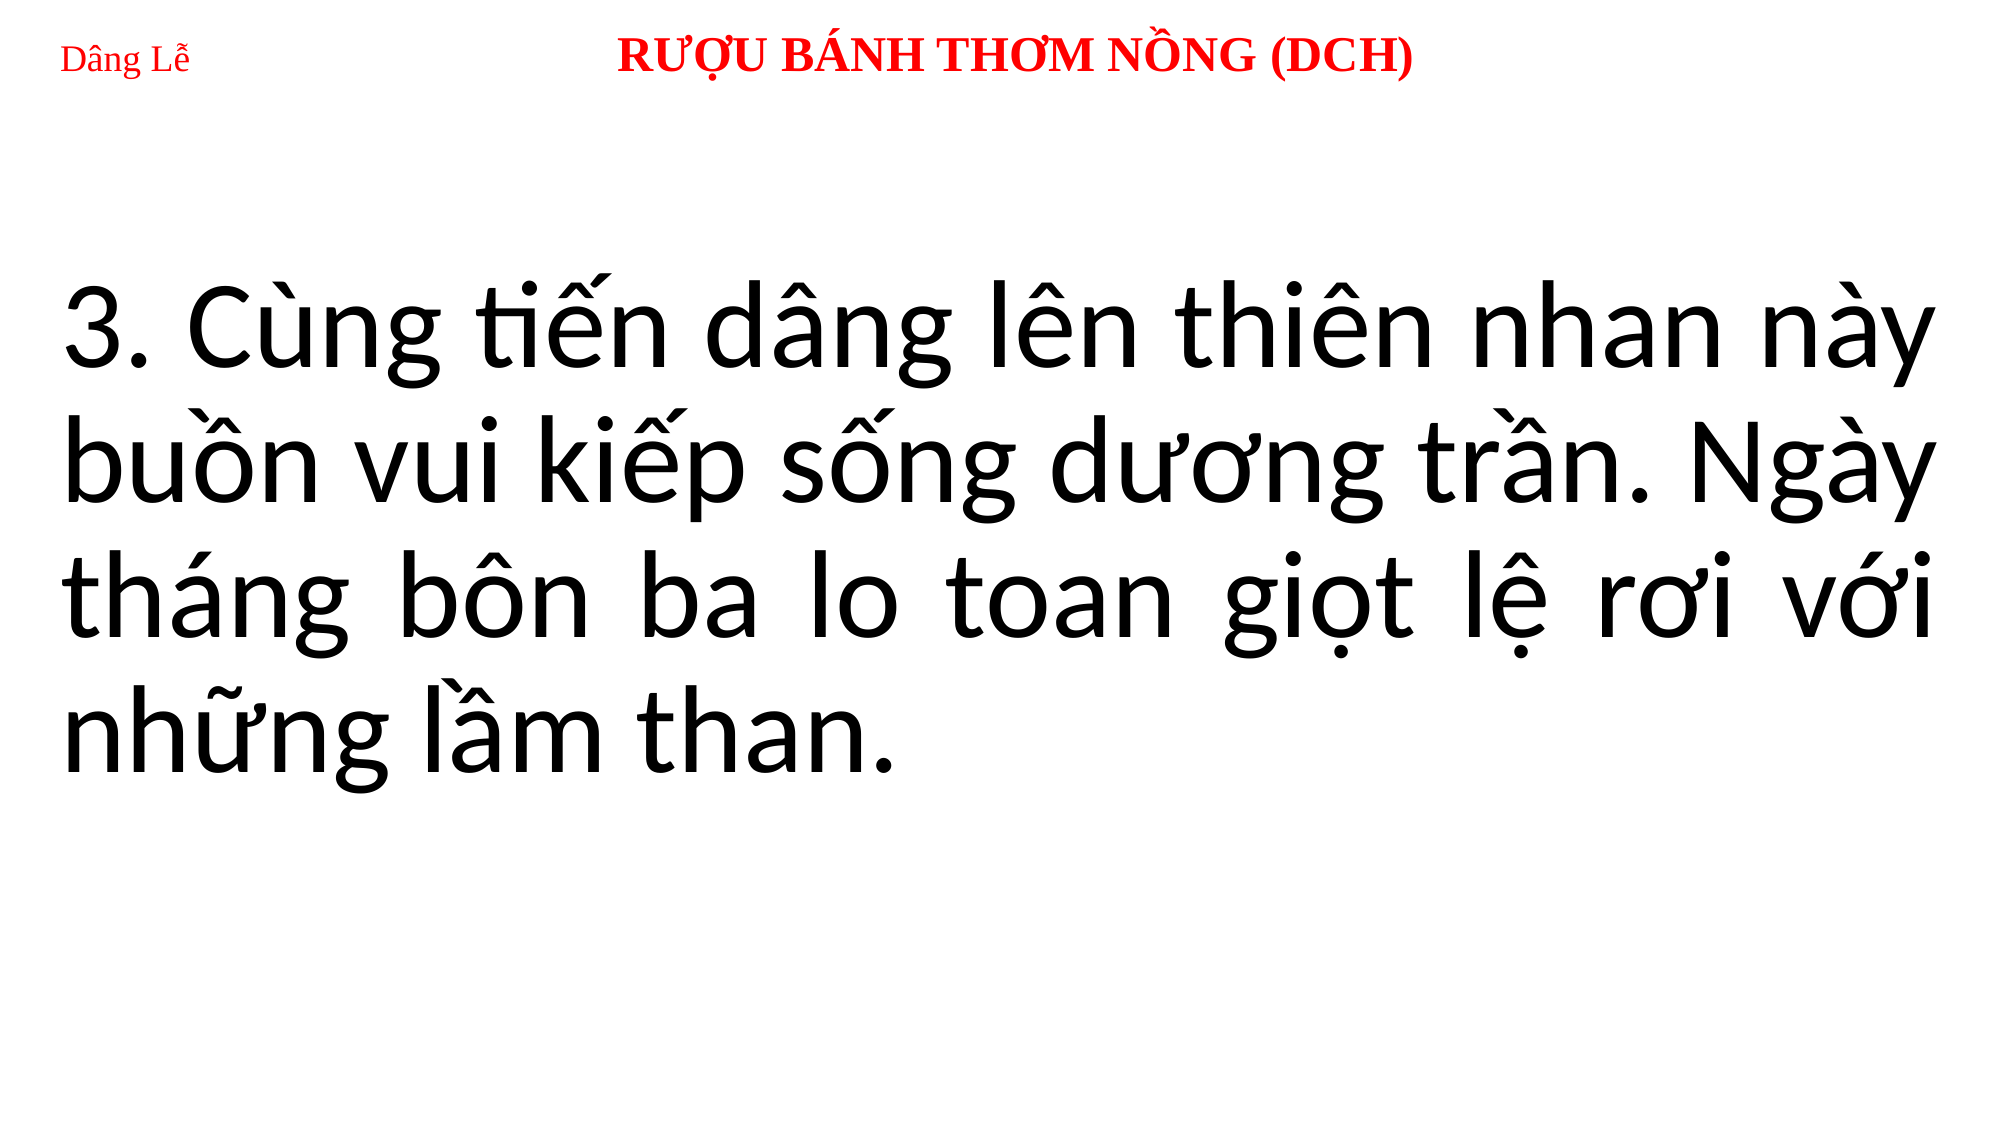

# Dâng Lễ                                             RƯỢU BÁNH THƠM NỒNG (DCH)
3. Cùng tiến dâng lên thiên nhan này buồn vui kiếp sống dương trần. Ngày tháng bôn ba lo toan giọt lệ rơi với những lầm than.